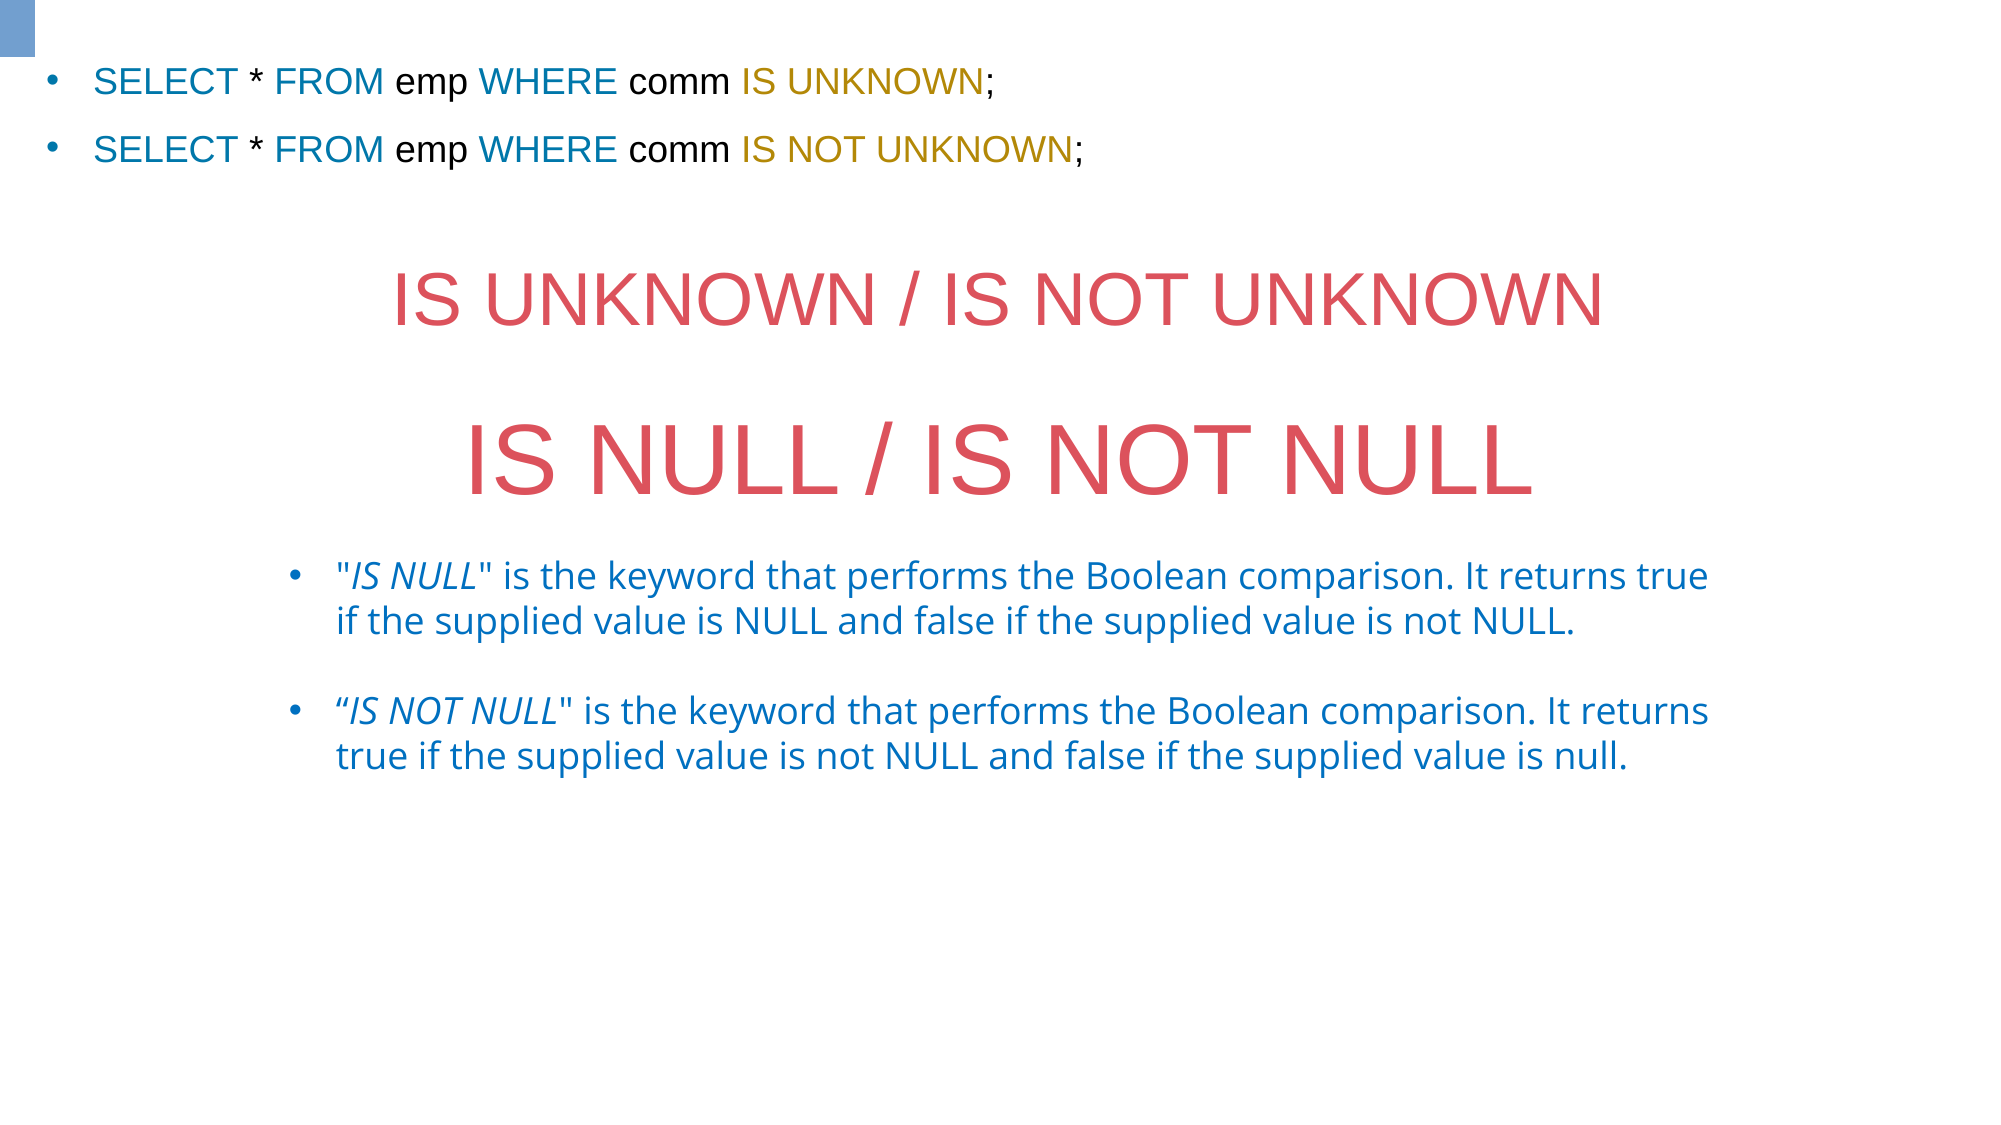

SELECT * FROM emp WHERE comm IS UNKNOWN;
SELECT * FROM emp WHERE comm IS NOT UNKNOWN;
IS UNKNOWN / IS NOT UNKNOWN
IS NULL / IS NOT NULL
"IS NULL" is the keyword that performs the Boolean comparison. It returns true if the supplied value is NULL and false if the supplied value is not NULL.

“IS NOT NULL" is the keyword that performs the Boolean comparison. It returns true if the supplied value is not NULL and false if the supplied value is null.